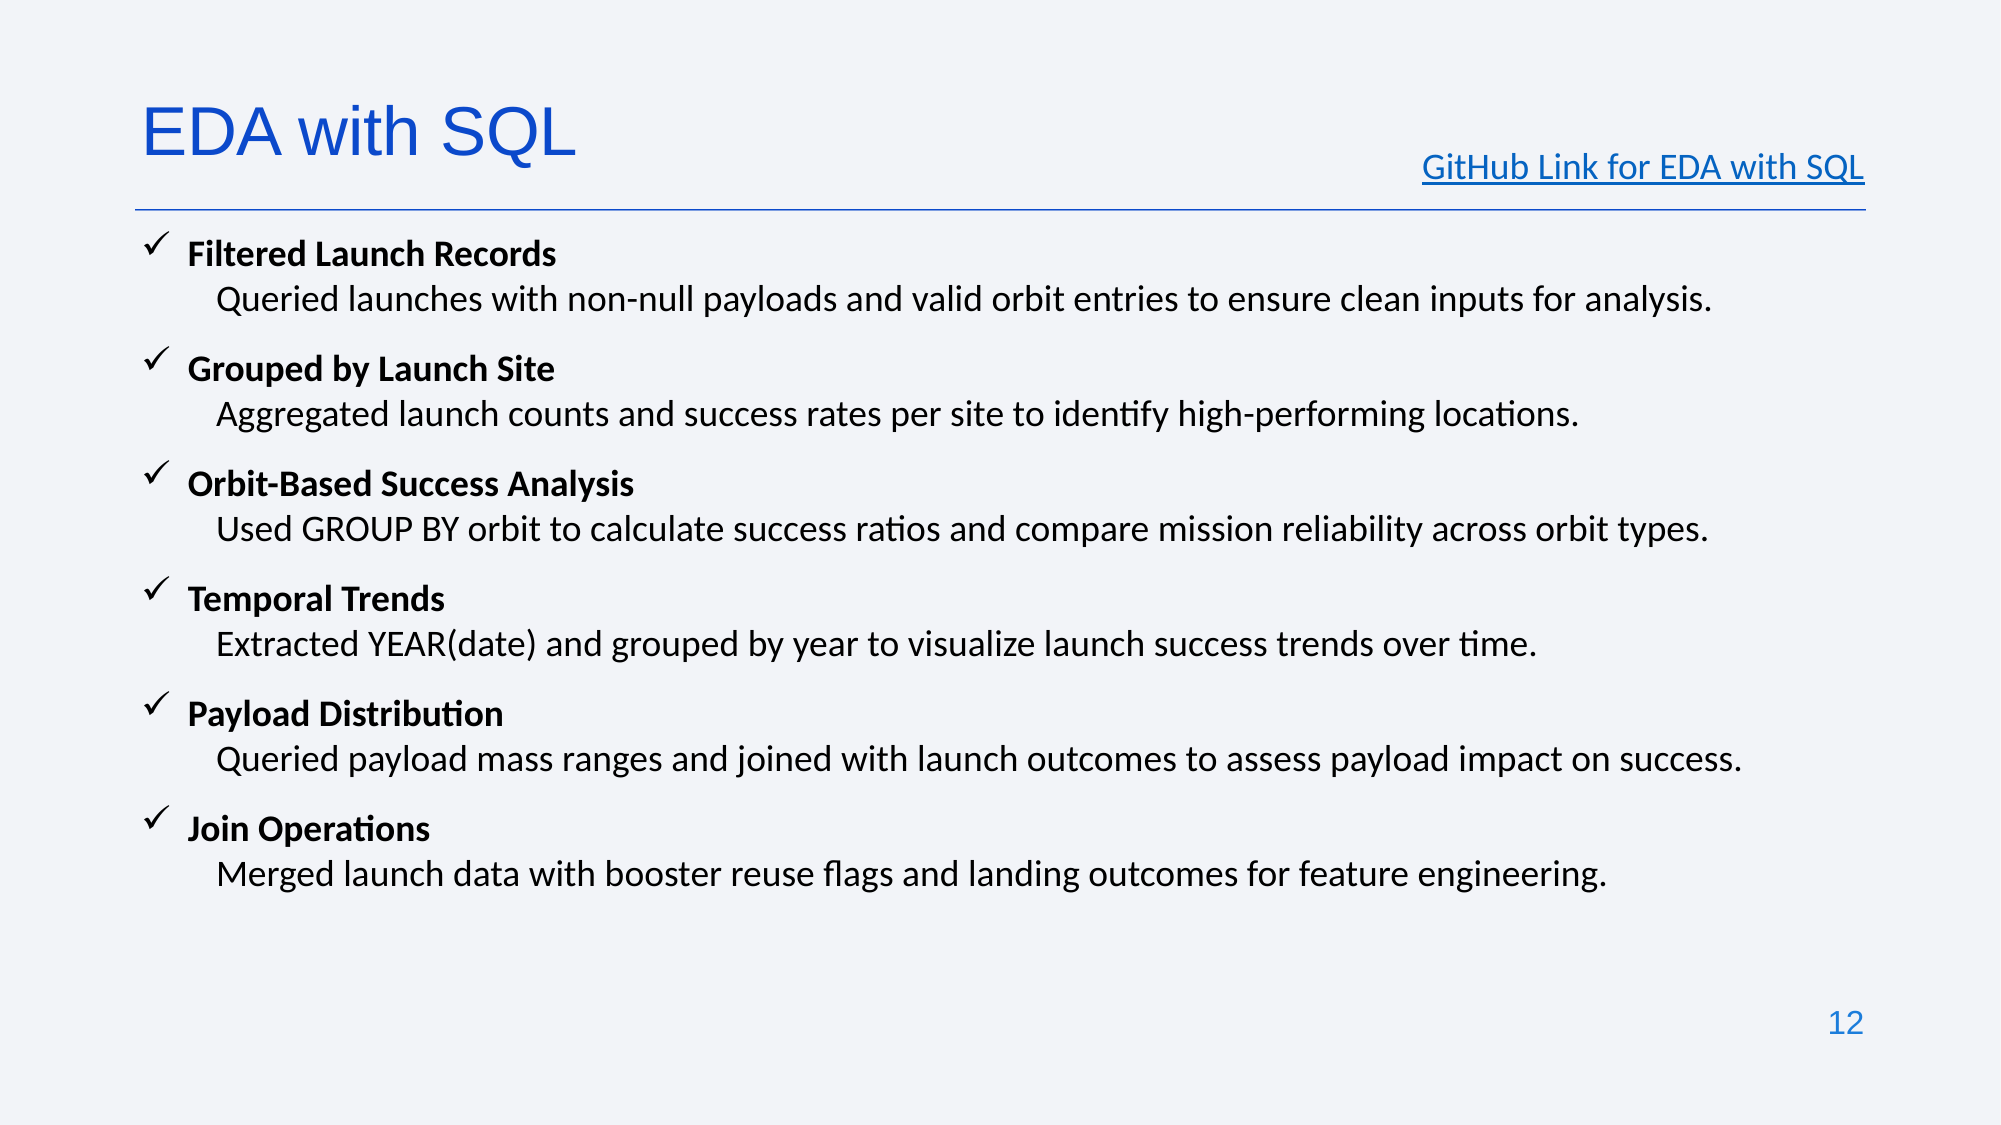

EDA with SQL
GitHub Link for EDA with SQL
Filtered Launch Records
Queried launches with non-null payloads and valid orbit entries to ensure clean inputs for analysis.
Grouped by Launch Site
Aggregated launch counts and success rates per site to identify high-performing locations.
Orbit-Based Success Analysis
Used GROUP BY orbit to calculate success ratios and compare mission reliability across orbit types.
Temporal Trends
Extracted YEAR(date) and grouped by year to visualize launch success trends over time.
Payload Distribution
Queried payload mass ranges and joined with launch outcomes to assess payload impact on success.
Join Operations
Merged launch data with booster reuse flags and landing outcomes for feature engineering.
12